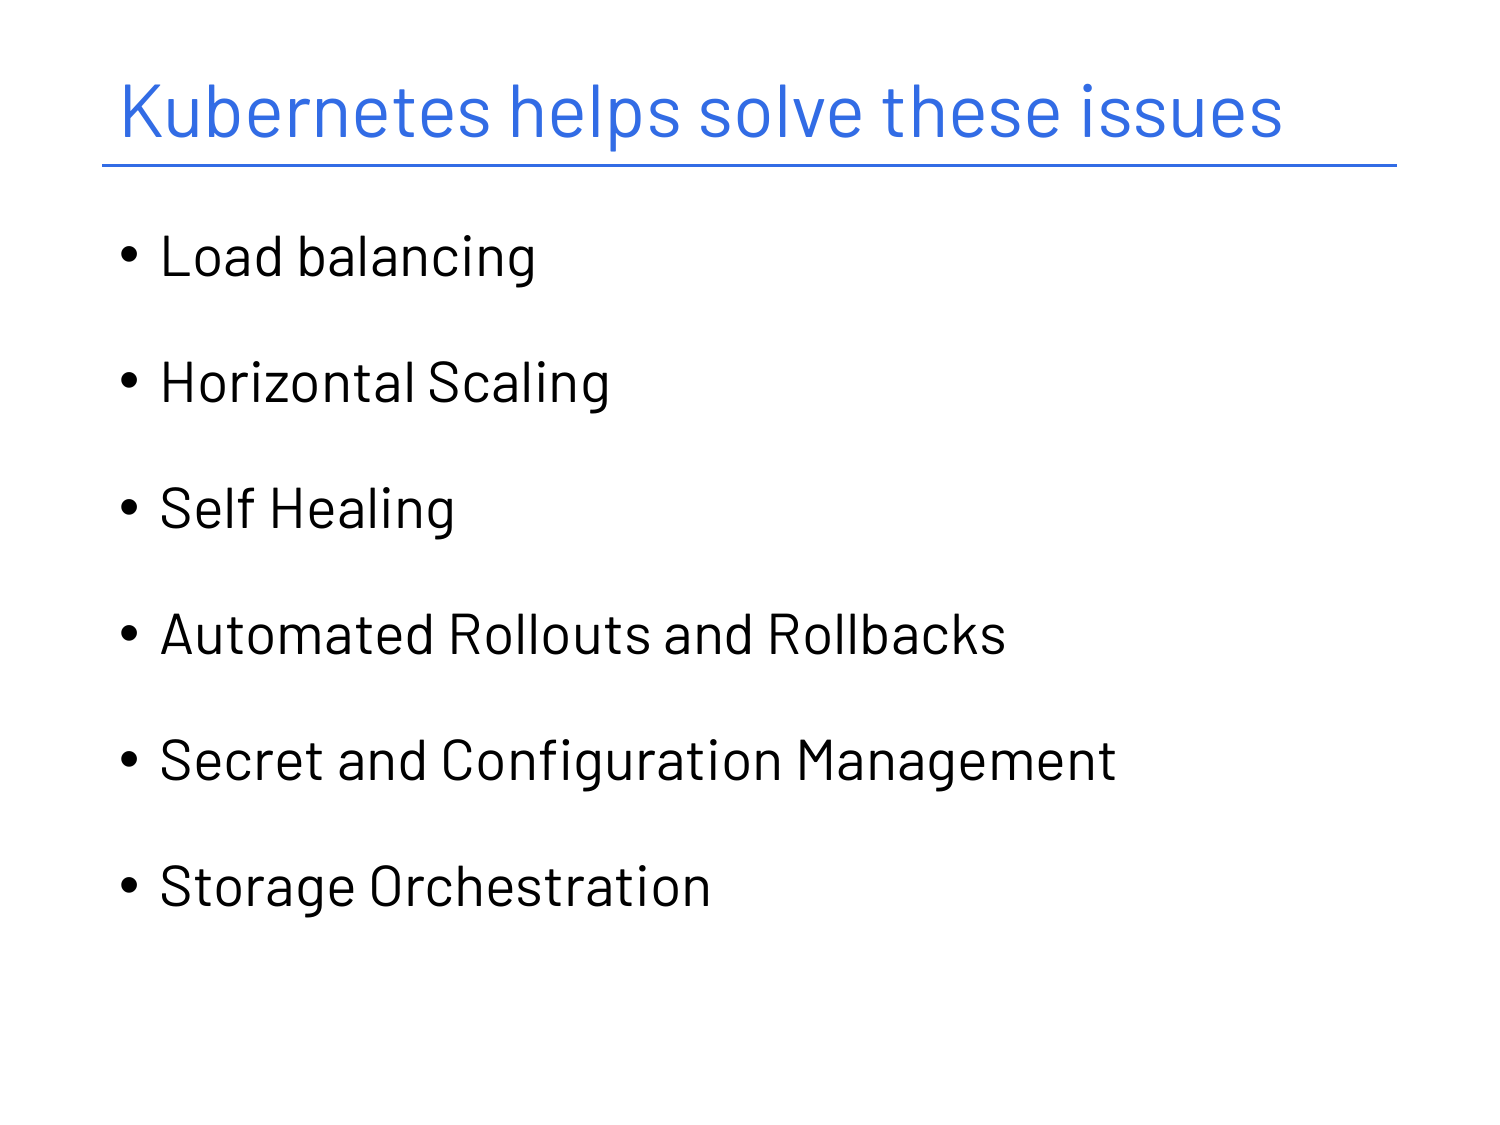

# Kubernetes helps solve these issues
Load balancing
Horizontal Scaling
Self Healing
Automated Rollouts and Rollbacks
Secret and Configuration Management
Storage Orchestration